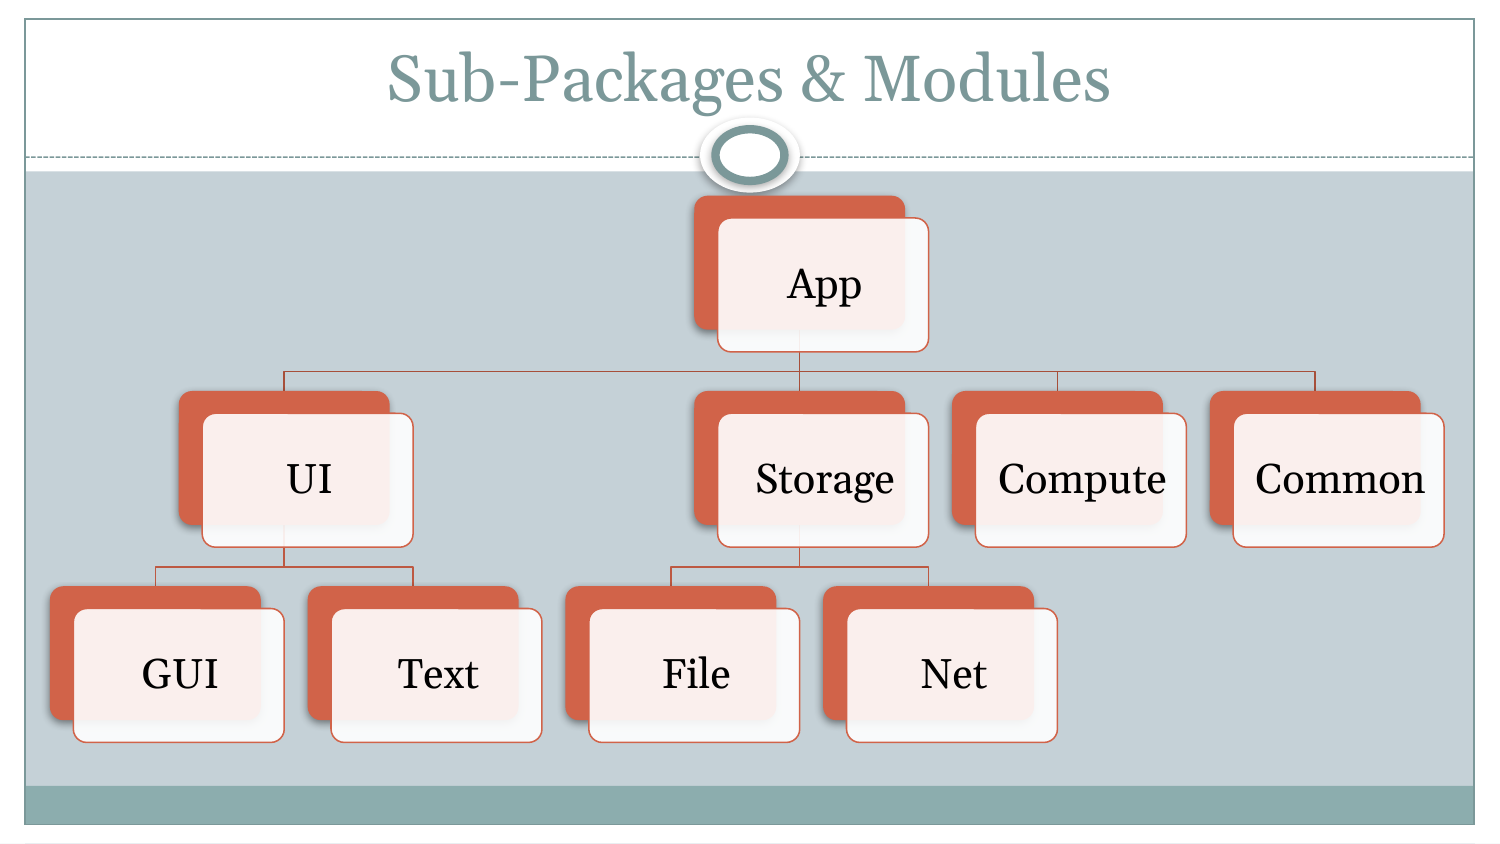

# Sub-Packages & Modules
App
UI
GUI
Text
Storage
File
Net
Compute
Common